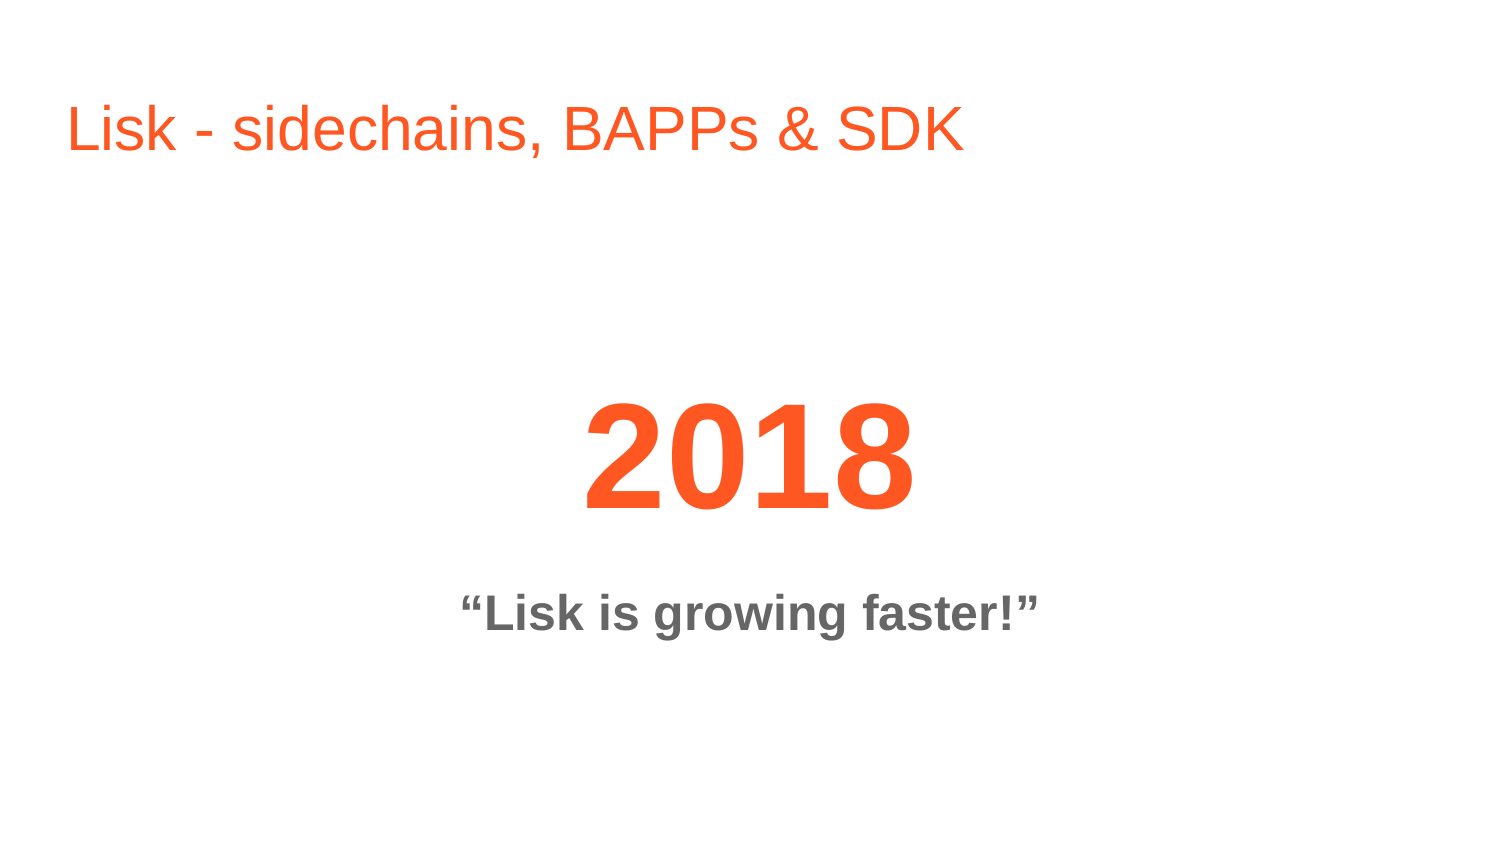

# Lisk - sidechains, BAPPs & SDK
2018
“Lisk is growing faster!”